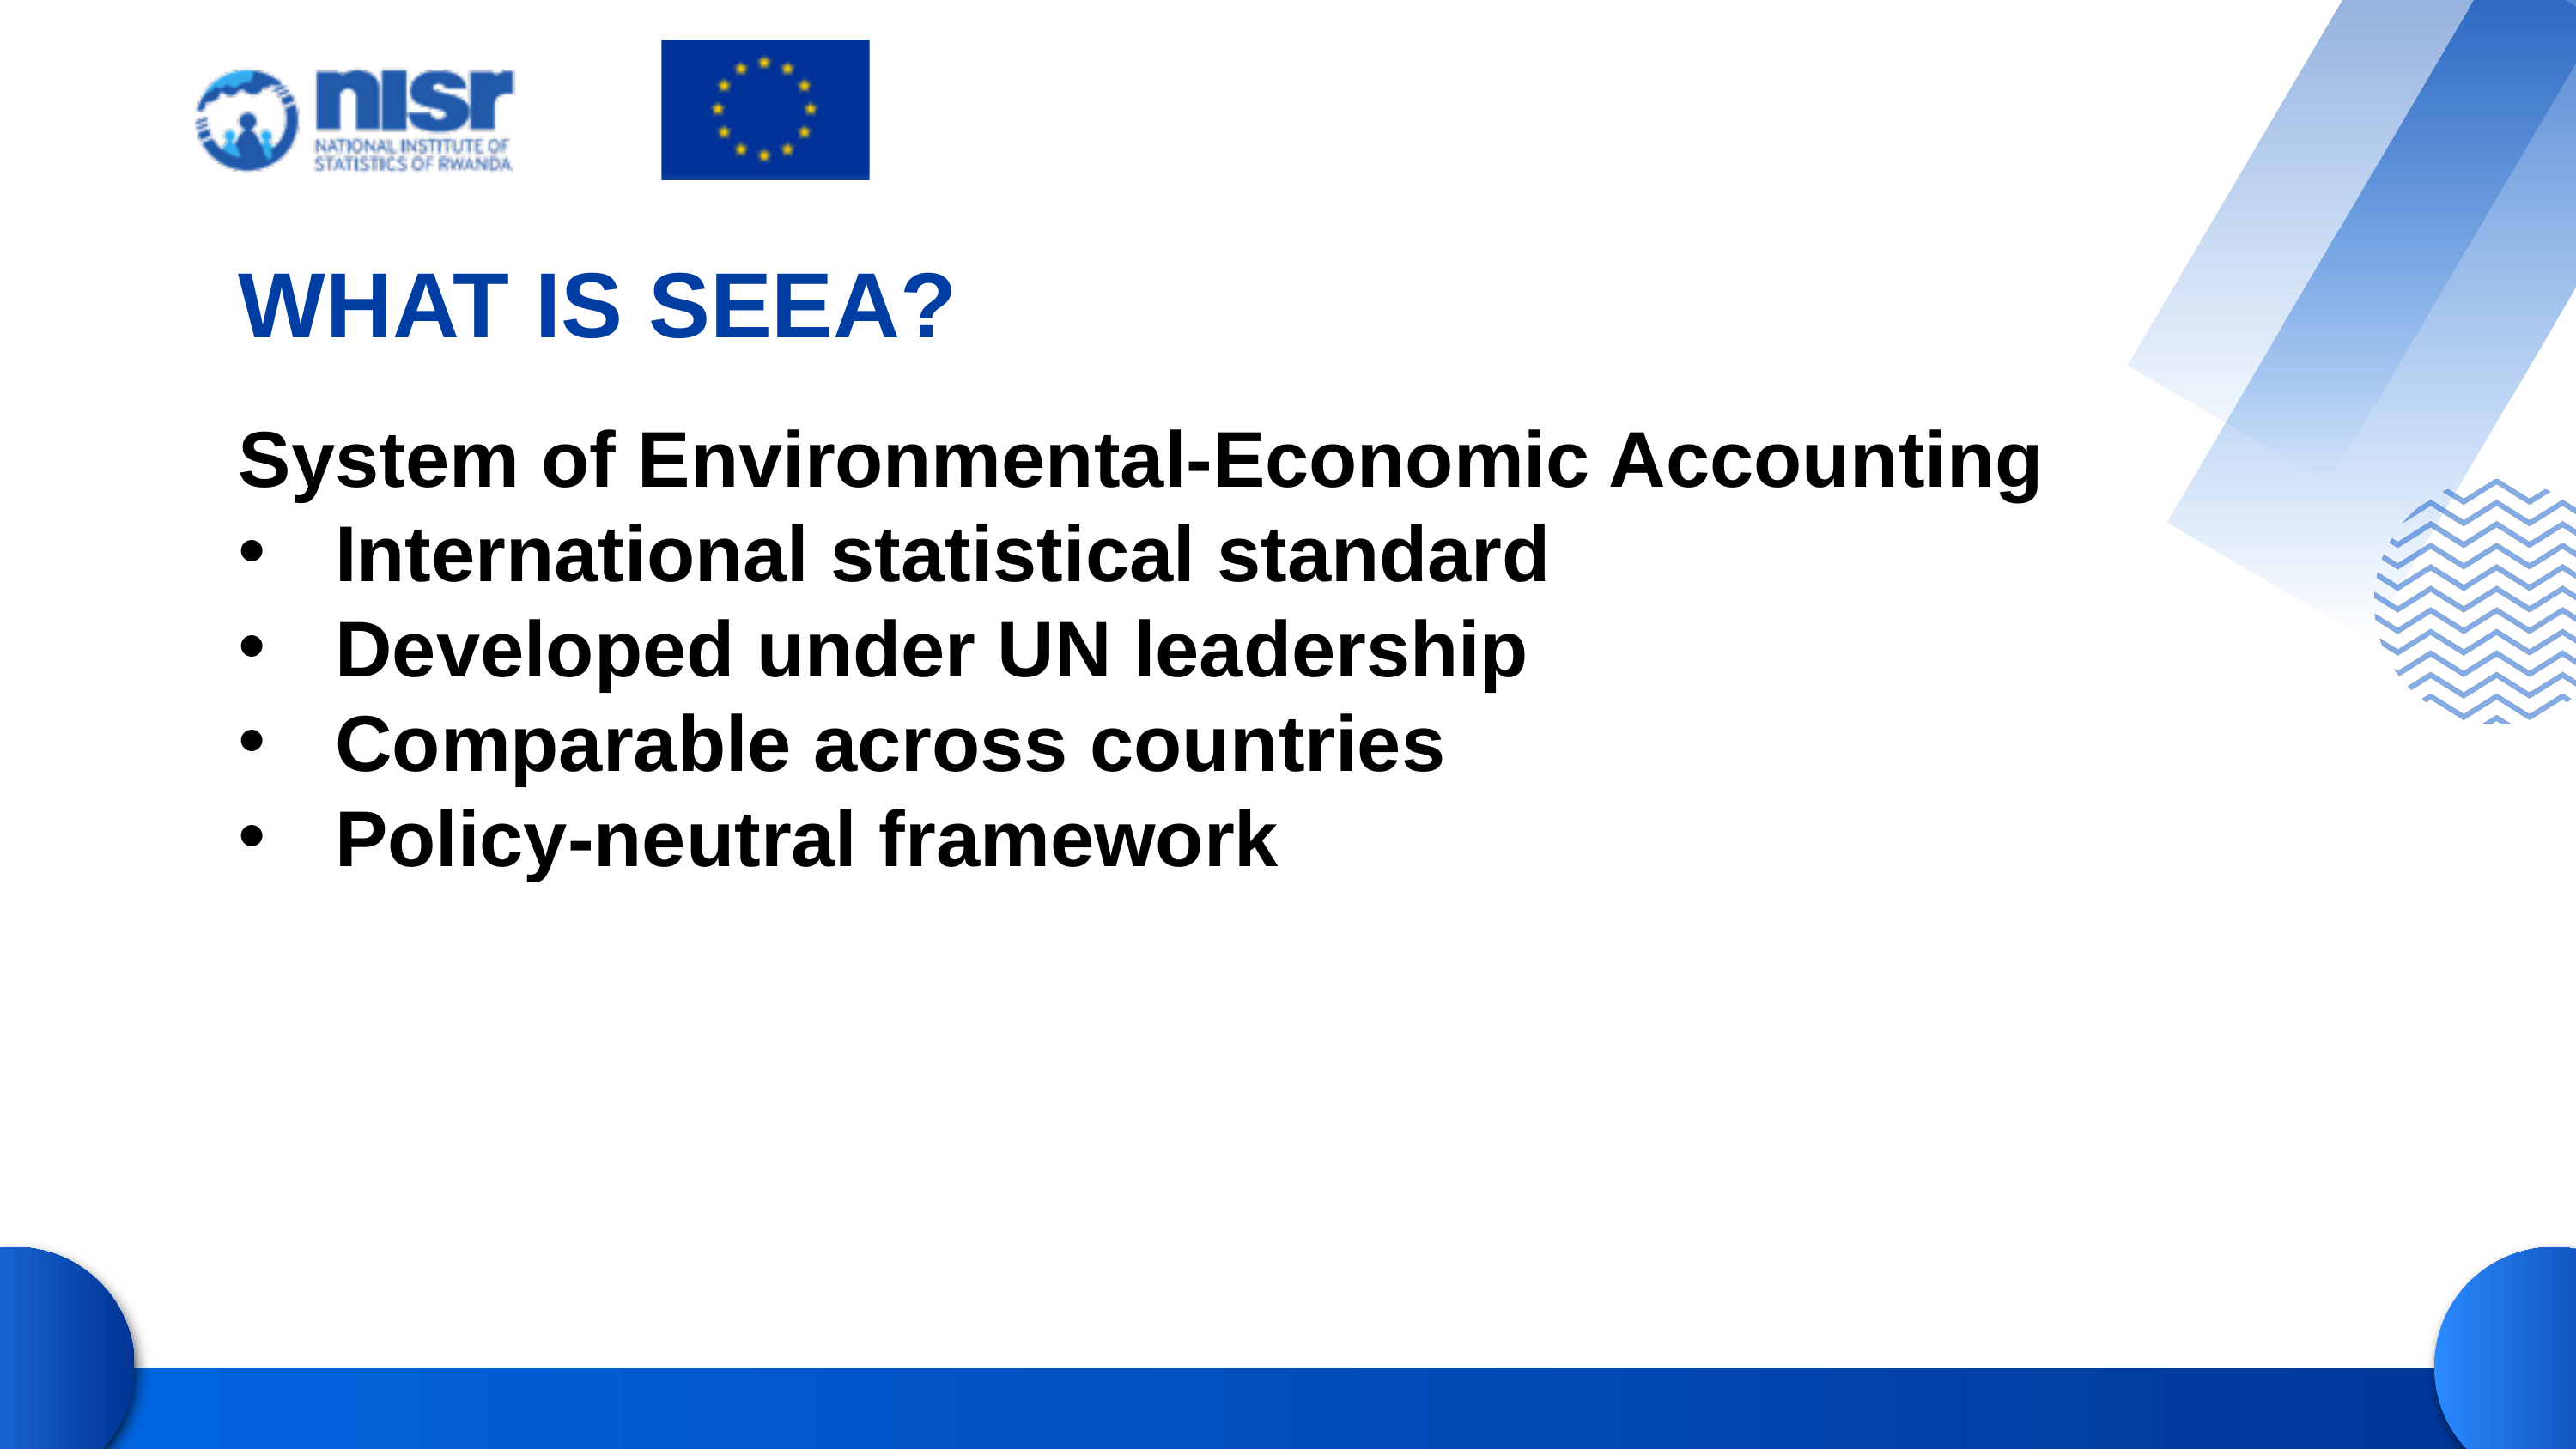

WHAT IS SEEA?
System of Environmental-Economic Accounting
International statistical standard
Developed under UN leadership
Comparable across countries
Policy-neutral framework